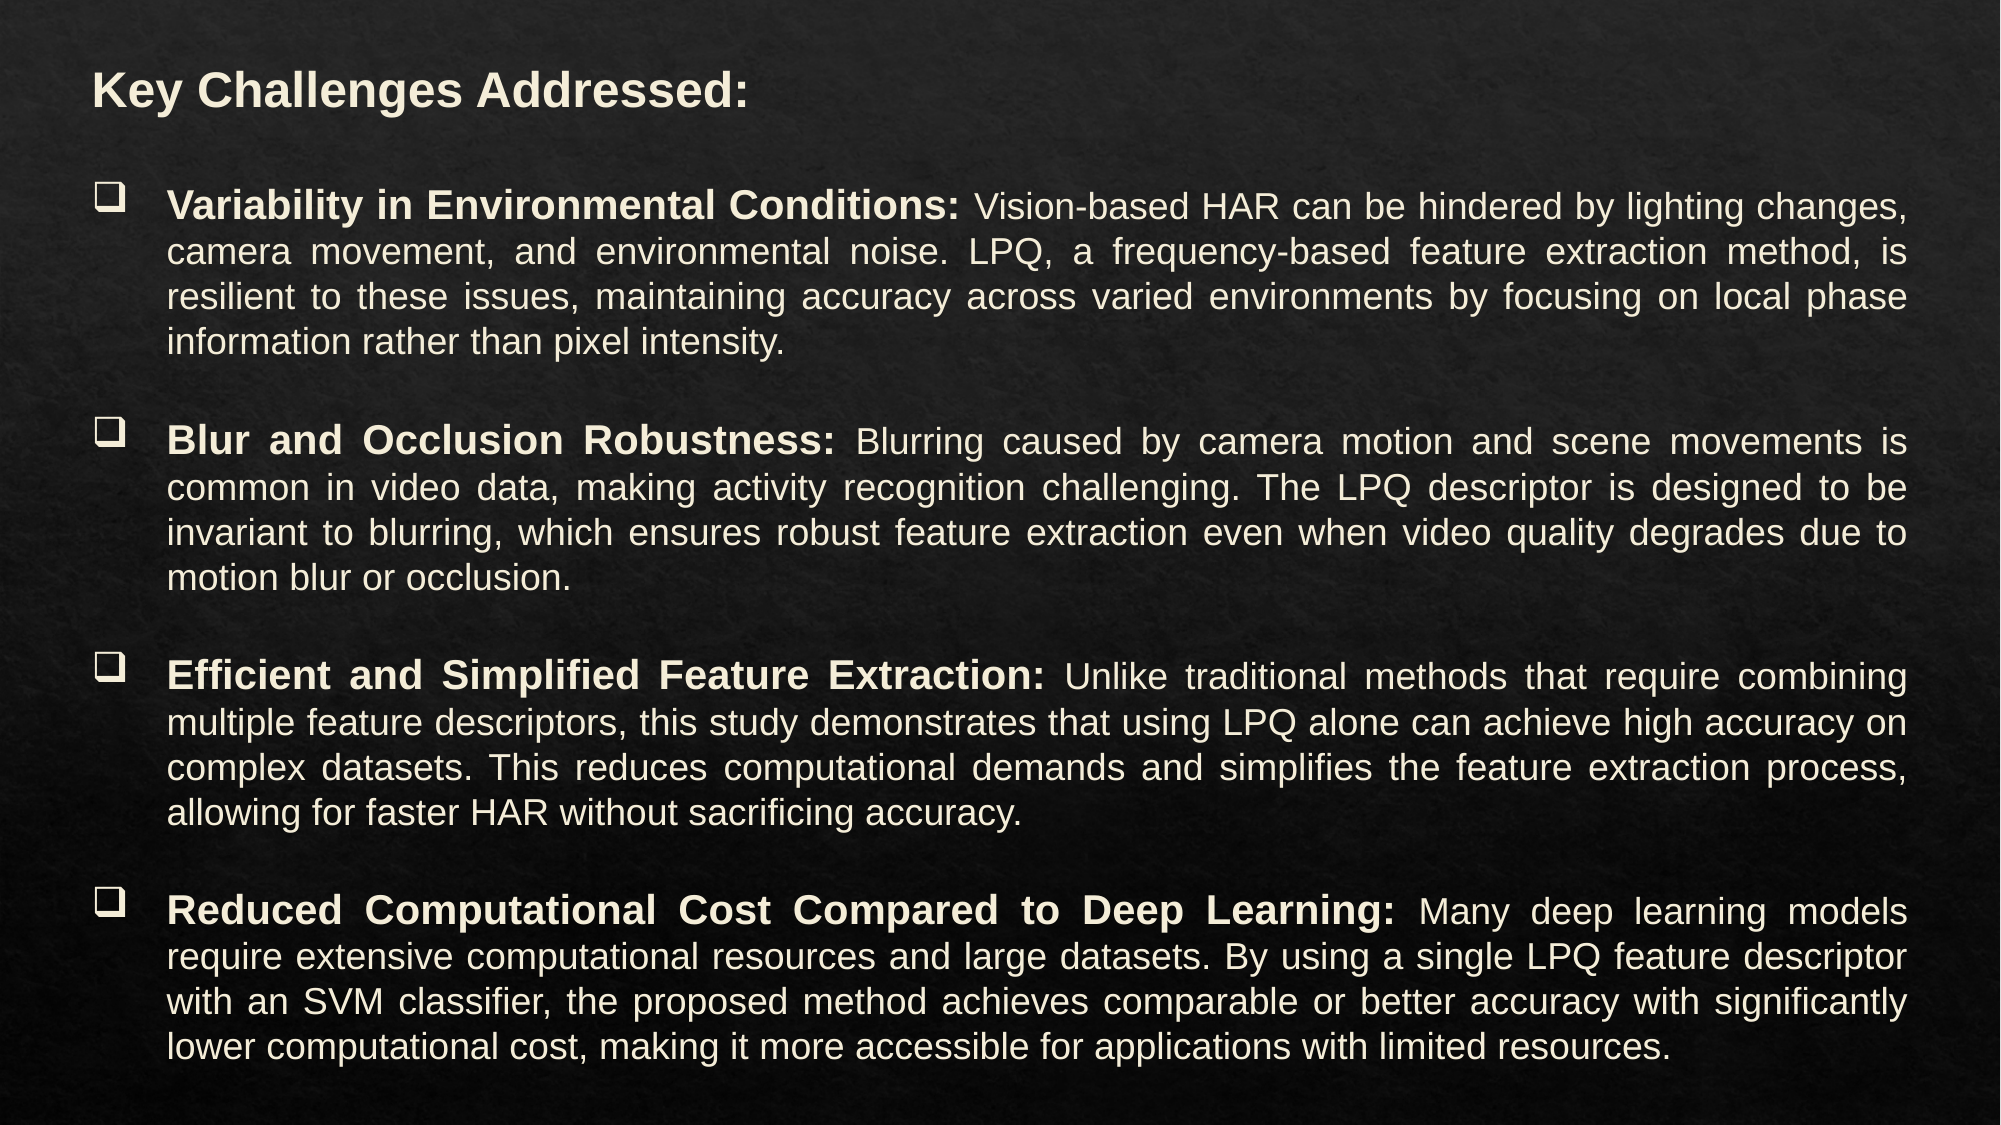

Key Challenges Addressed:

Variability in Environmental Conditions: Vision-based HAR can be hindered by lighting changes, camera movement, and environmental noise. LPQ, a frequency-based feature extraction method, is resilient to these issues, maintaining accuracy across varied environments by focusing on local phase information rather than pixel intensity.

Blur and Occlusion Robustness: Blurring caused by camera motion and scene movements is common in video data, making activity recognition challenging. The LPQ descriptor is designed to be invariant to blurring, which ensures robust feature extraction even when video quality degrades due to motion blur or occlusion.

Efficient and Simplified Feature Extraction: Unlike traditional methods that require combining multiple feature descriptors, this study demonstrates that using LPQ alone can achieve high accuracy on complex datasets. This reduces computational demands and simplifies the feature extraction process, allowing for faster HAR without sacrificing accuracy.

Reduced Computational Cost Compared to Deep Learning: Many deep learning models require extensive computational resources and large datasets. By using a single LPQ feature descriptor with an SVM classifier, the proposed method achieves comparable or better accuracy with significantly lower computational cost, making it more accessible for applications with limited resources.